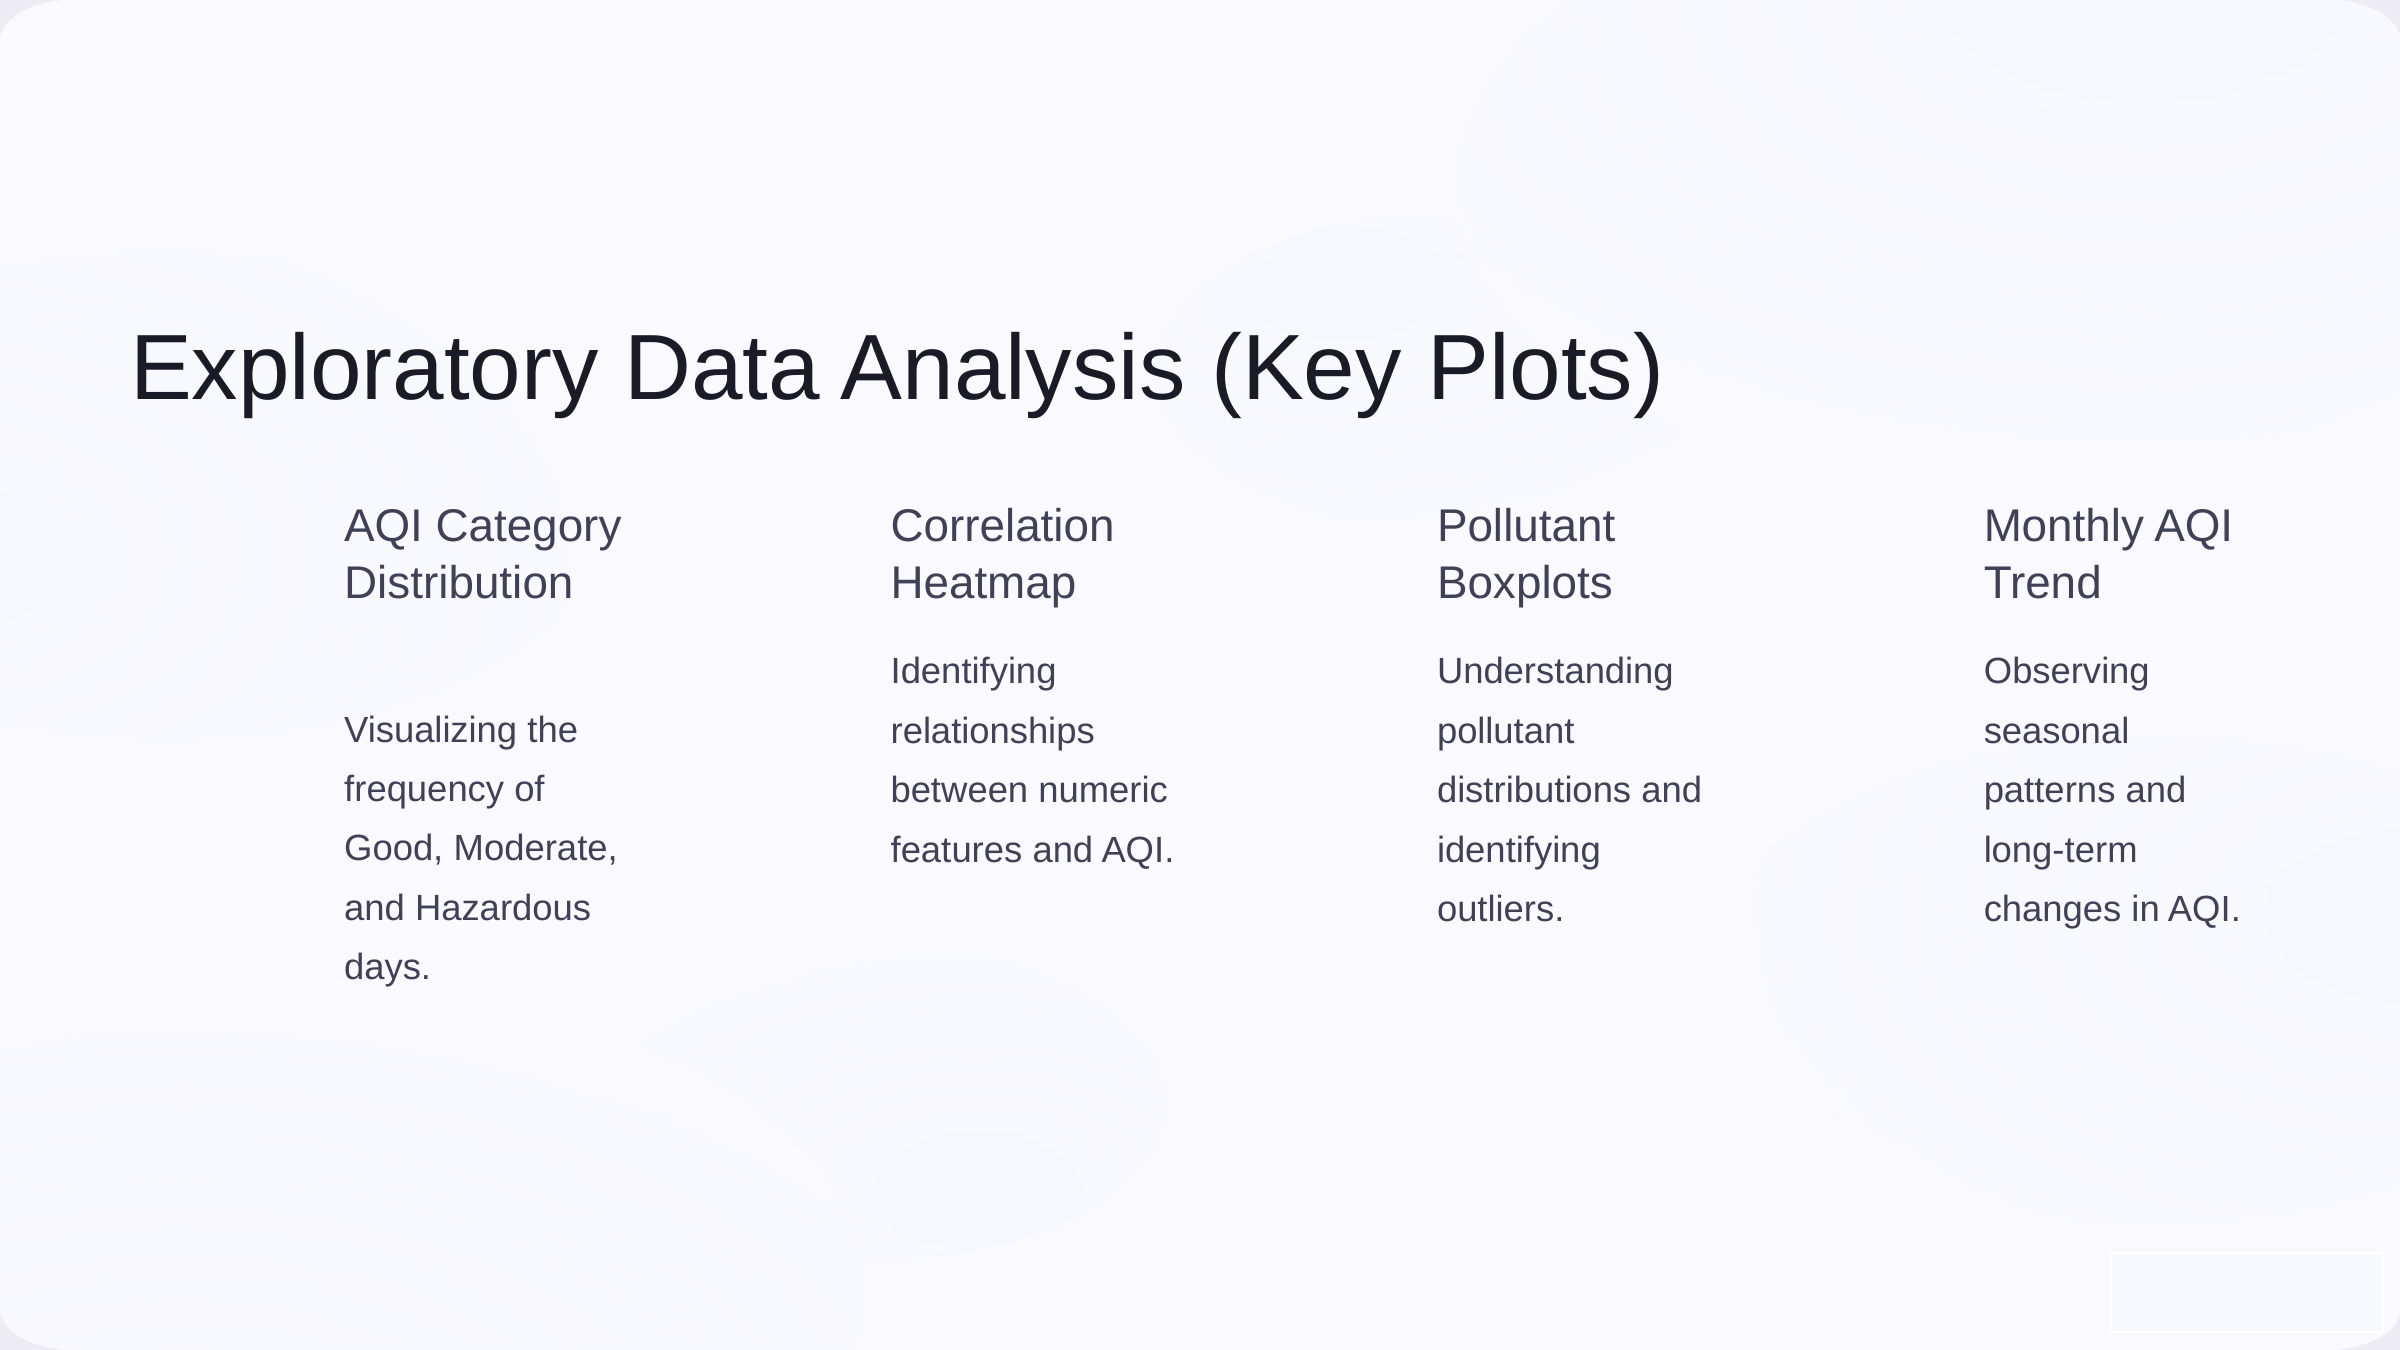

Exploratory Data Analysis (Key Plots)
AQI Category Distribution
Correlation Heatmap
Pollutant Boxplots
Monthly AQI Trend
Identifying relationships between numeric features and AQI.
Understanding pollutant distributions and identifying outliers.
Observing seasonal patterns and long-term changes in AQI.
Visualizing the frequency of Good, Moderate, and Hazardous days.